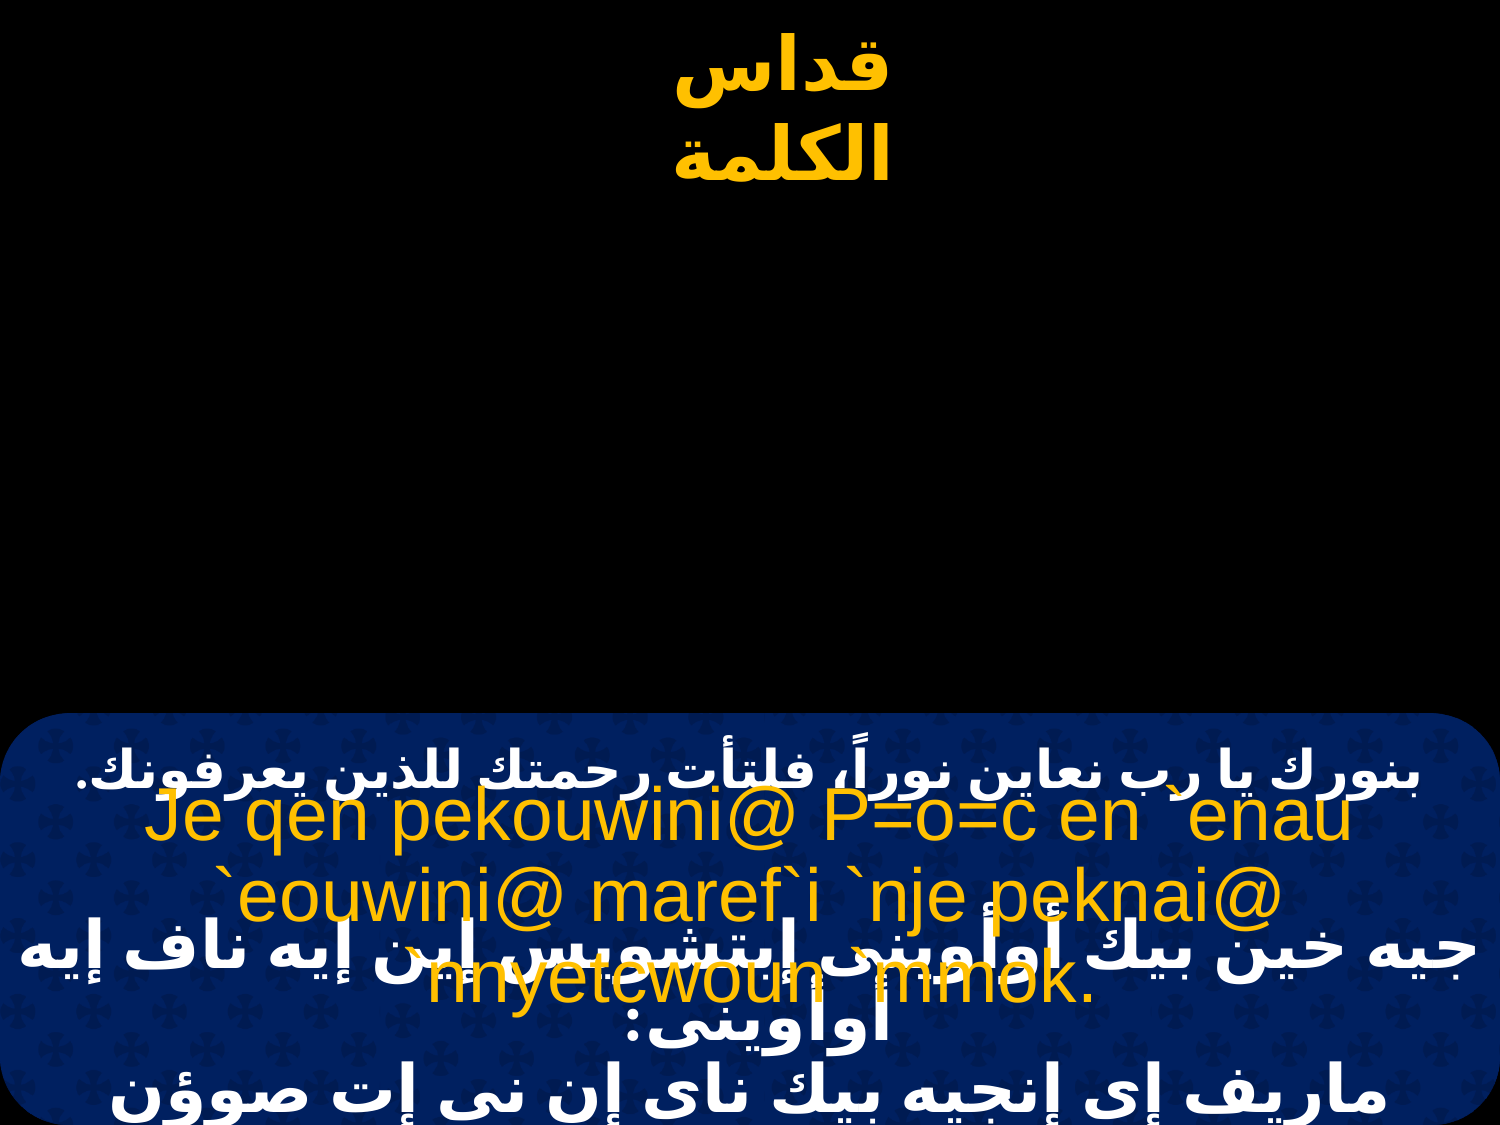

# بنورك يا رب نعاين نوراً، فلتأت رحمتك للذين يعرفونك.
Je qen pekouwini@ P=o=c en `enau `eouwini@ maref`i `nje peknai@ `nnyetcwoun `mmok.
جيه خين بيك أوأوينى إبتشويس إين إيه ناف إيه أوأوينى:
ماريف إى إنجيه بيك ناى إن نى إت صوؤن إمموك.